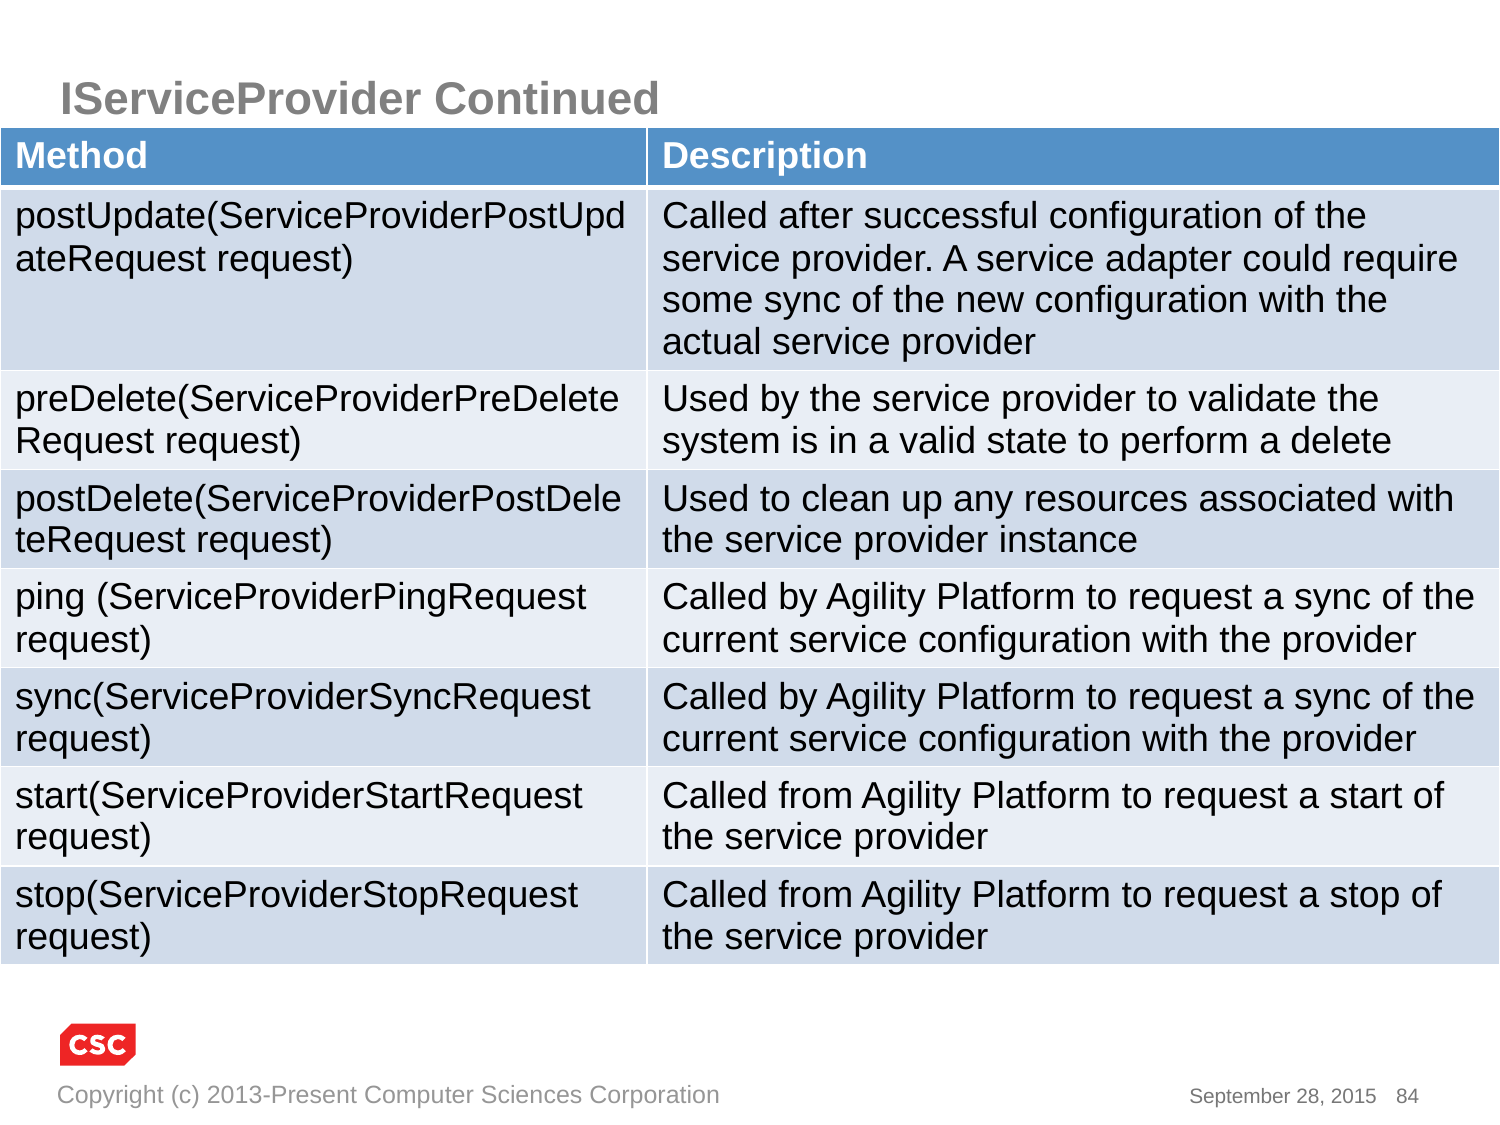

# IServiceProvider Continued
| Method | Description |
| --- | --- |
| postUpdate(ServiceProviderPostUpdateRequest request) | Called after successful configuration of the service provider. A service adapter could require some sync of the new configuration with the actual service provider |
| preDelete(ServiceProviderPreDeleteRequest request) | Used by the service provider to validate the system is in a valid state to perform a delete |
| postDelete(ServiceProviderPostDeleteRequest request) | Used to clean up any resources associated with the service provider instance |
| ping (ServiceProviderPingRequest request) | Called by Agility Platform to request a sync of the current service configuration with the provider |
| sync(ServiceProviderSyncRequest request) | Called by Agility Platform to request a sync of the current service configuration with the provider |
| start(ServiceProviderStartRequest request) | Called from Agility Platform to request a start of the service provider |
| stop(ServiceProviderStopRequest request) | Called from Agility Platform to request a stop of the service provider |